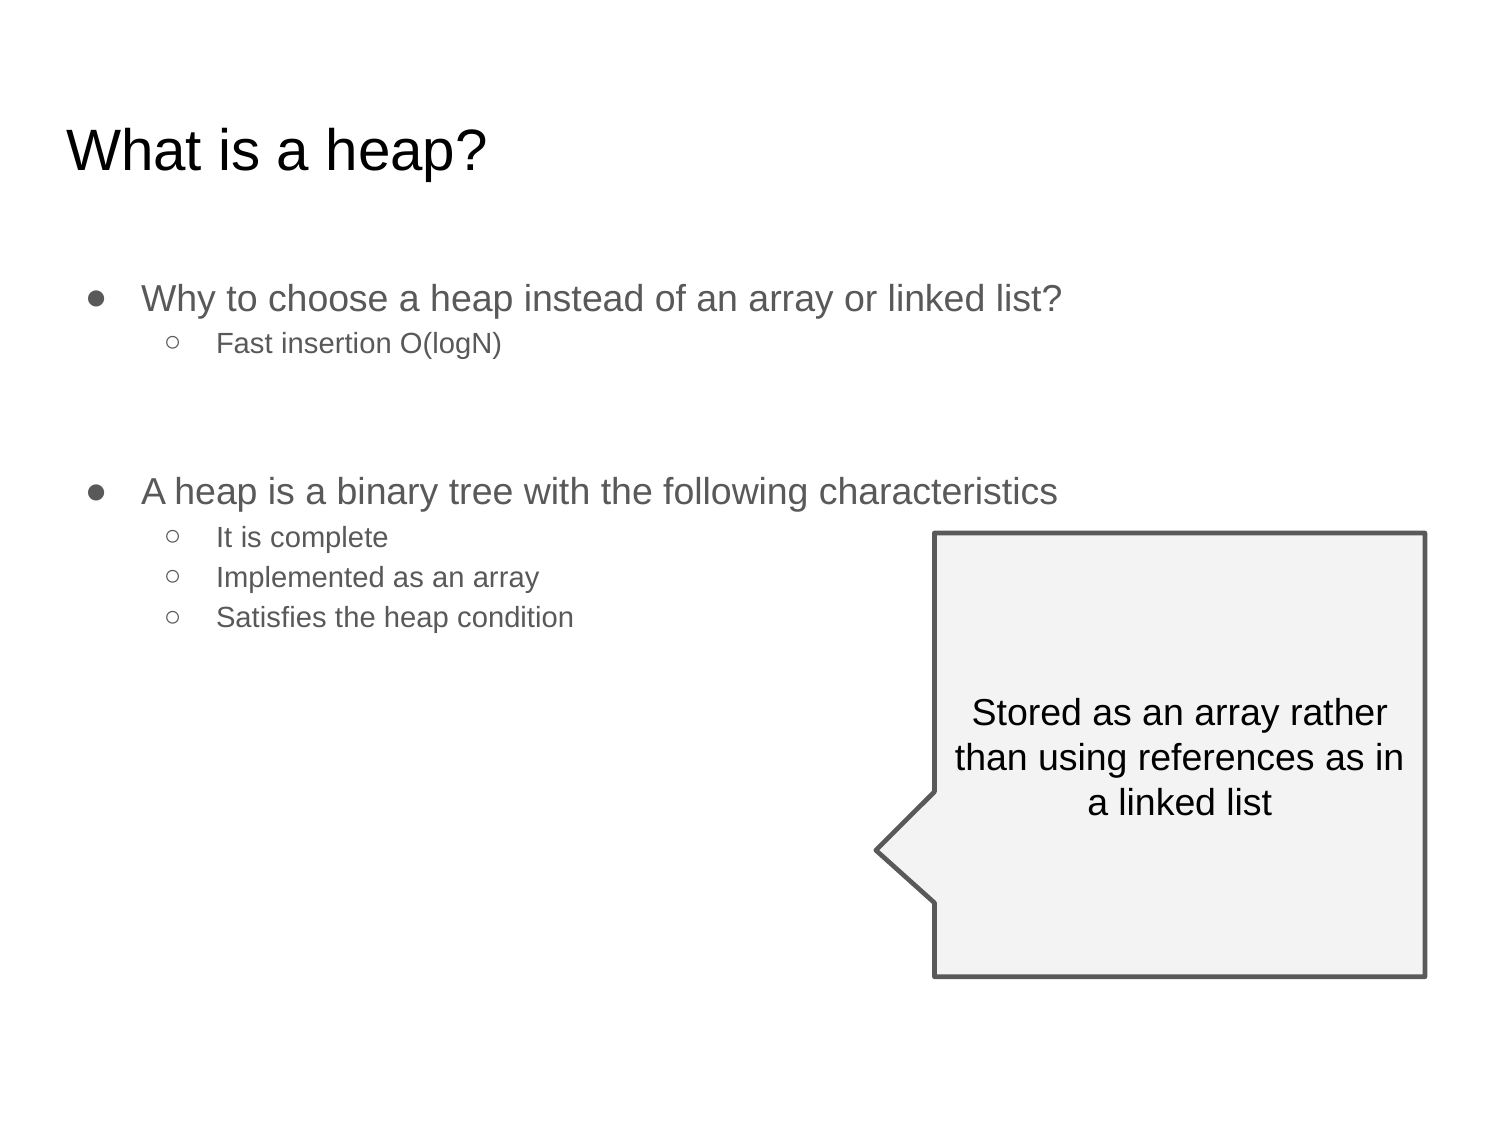

# What is a heap?
Why to choose a heap instead of an array or linked list?
Fast insertion O(logN)

A heap is a binary tree with the following characteristics
It is complete
Implemented as an array
Satisfies the heap condition
Stored as an array rather than using references as in a linked list